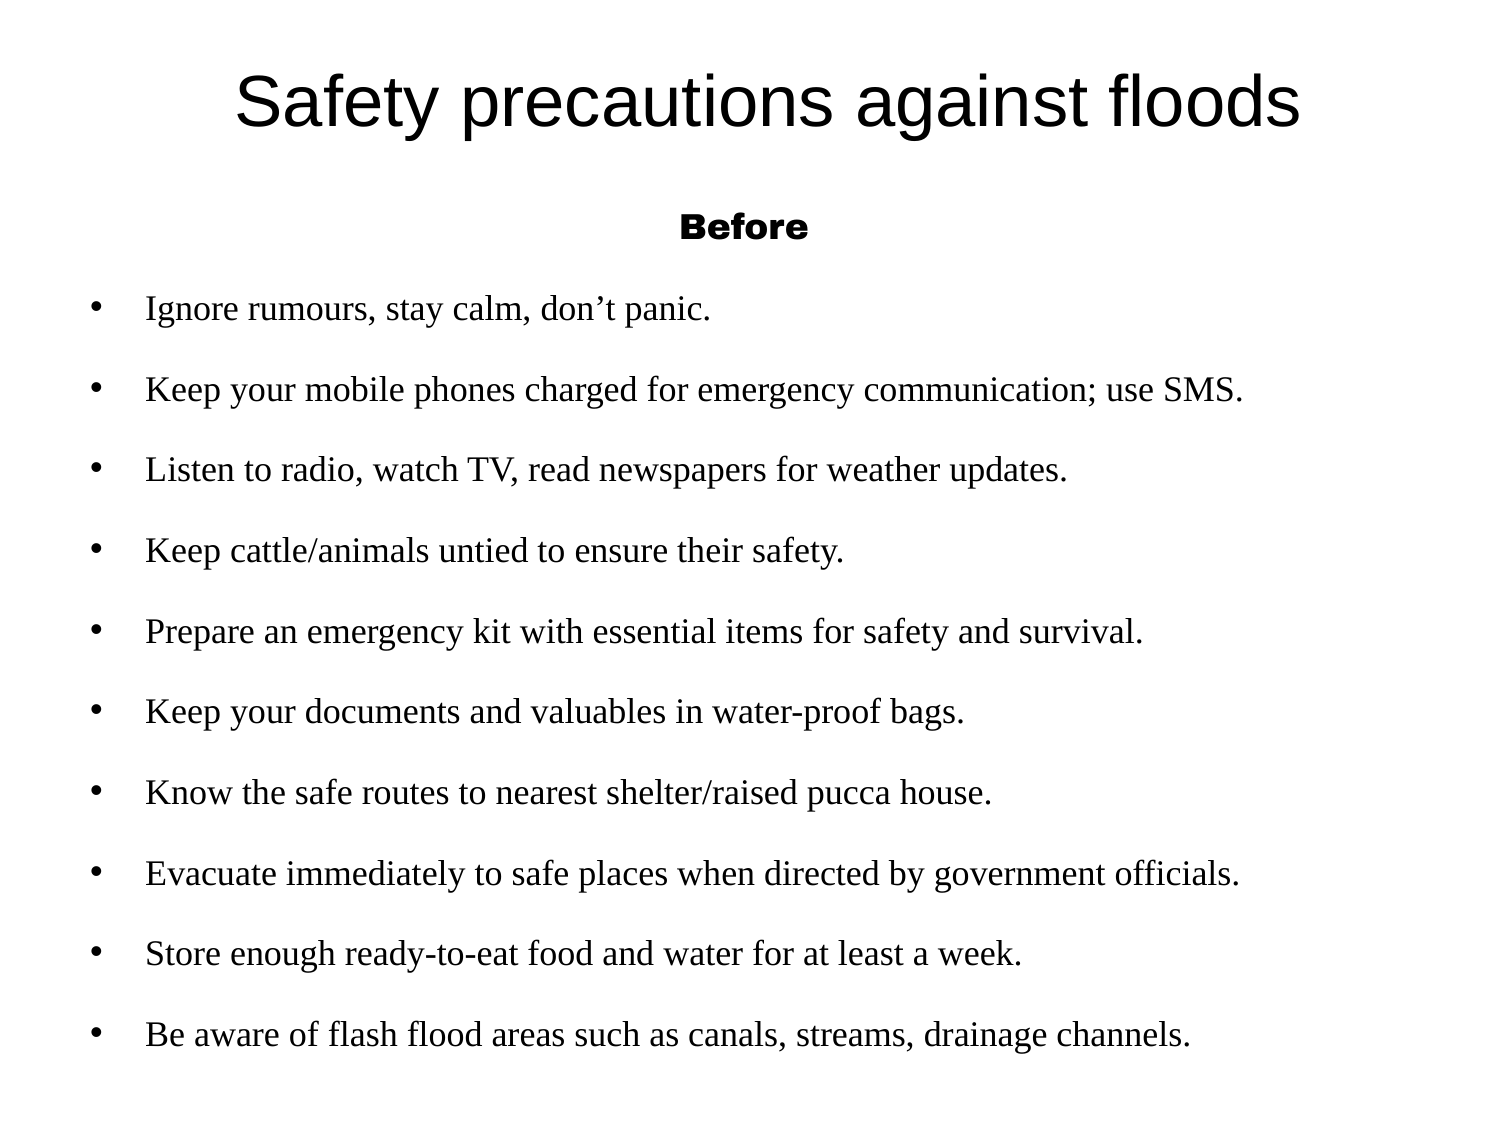

# Safety precautions against floods
Before
Ignore rumours, stay calm, don’t panic.
Keep your mobile phones charged for emergency communication; use SMS.
Listen to radio, watch TV, read newspapers for weather updates.
Keep cattle/animals untied to ensure their safety.
Prepare an emergency kit with essential items for safety and survival.
Keep your documents and valuables in water-proof bags.
Know the safe routes to nearest shelter/raised pucca house.
Evacuate immediately to safe places when directed by government officials.
Store enough ready-to-eat food and water for at least a week.
Be aware of flash flood areas such as canals, streams, drainage channels.